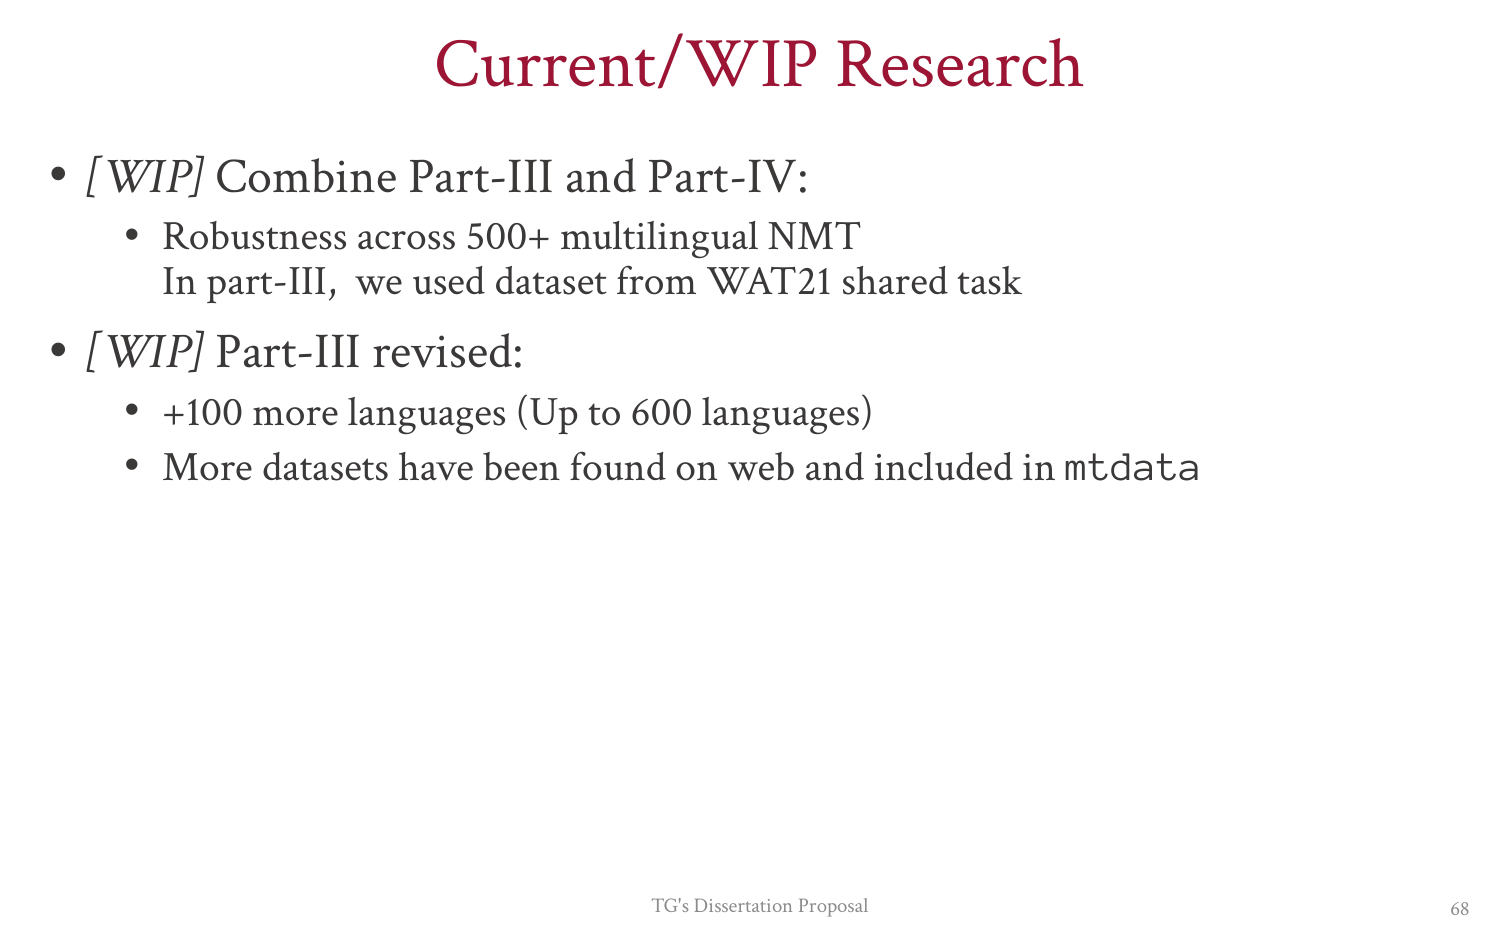

# Current/WIP Research
[WIP] Combine Part-III and Part-IV:
Robustness across 500+ multilingual NMT
In part-III,  we used dataset from WAT21 shared task
[WIP] Part-III revised:
+100 more languages (Up to 600 languages)
More datasets have been found on web and included in mtdata
TG's Dissertation Proposal
68